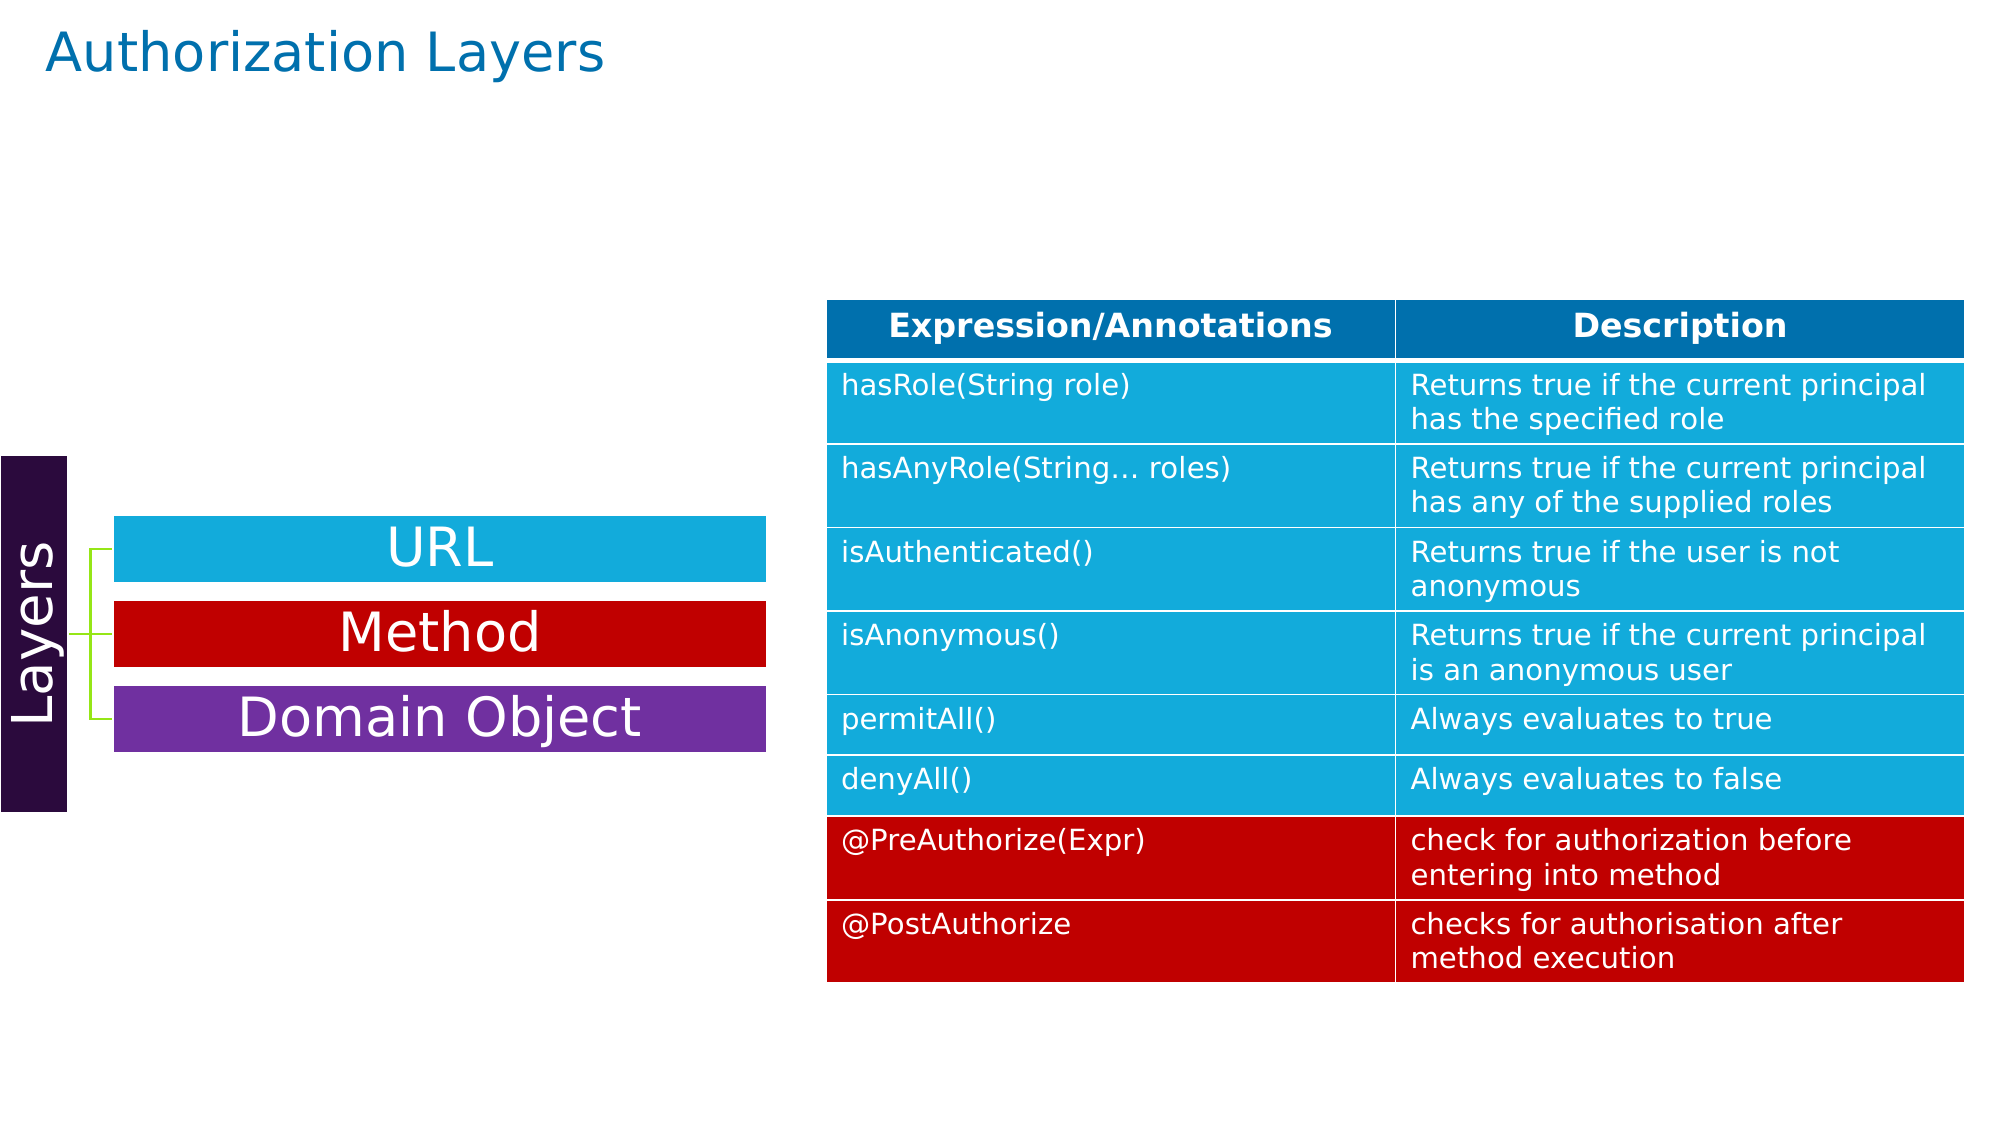

# Authorization Layers

Layers
URL
Method
Domain Object
| Expression/Annotations | Description |
| --- | --- |
| hasRole(String role) | Returns true if the current principal has the specified role |
| hasAnyRole(String…​ roles) | Returns true if the current principal has any of the supplied roles |
| isAuthenticated() | Returns true if the user is not anonymous |
| isAnonymous() | Returns true if the current principal is an anonymous user |
| permitAll() | Always evaluates to true |
| denyAll() | Always evaluates to false |
| @PreAuthorize(Expr) | check for authorization before entering into method |
| @PostAuthorize | checks for authorisation after method execution |